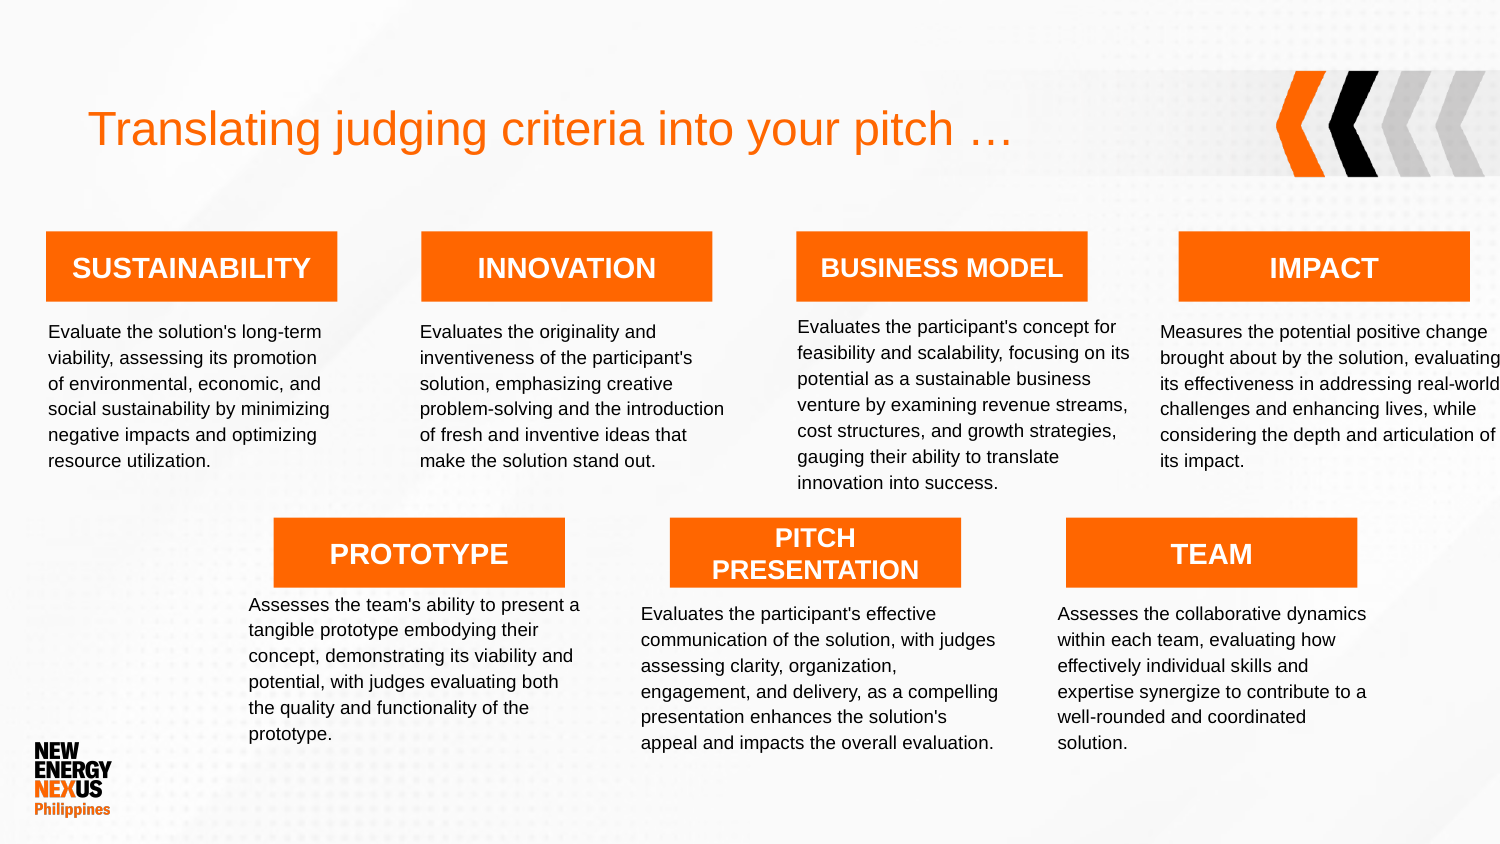

# Translating judging criteria into your pitch …
SUSTAINABILITY
INNOVATION
BUSINESS MODEL
IMPACT
Measures the potential positive change brought about by the solution, evaluating its effectiveness in addressing real-world challenges and enhancing lives, while considering the depth and articulation of its impact.
Evaluate the solution's long-term viability, assessing its promotion of environmental, economic, and social sustainability by minimizing negative impacts and optimizing resource utilization.
Evaluates the originality and inventiveness of the participant's solution, emphasizing creative problem-solving and the introduction of fresh and inventive ideas that make the solution stand out.
Evaluates the participant's concept for feasibility and scalability, focusing on its potential as a sustainable business venture by examining revenue streams, cost structures, and growth strategies, gauging their ability to translate innovation into success.
PROTOTYPE
PITCH PRESENTATION
TEAM
Assesses the team's ability to present a tangible prototype embodying their concept, demonstrating its viability and potential, with judges evaluating both the quality and functionality of the prototype.
Evaluates the participant's effective communication of the solution, with judges assessing clarity, organization, engagement, and delivery, as a compelling presentation enhances the solution's appeal and impacts the overall evaluation.
Assesses the collaborative dynamics within each team, evaluating how effectively individual skills and expertise synergize to contribute to a well-rounded and coordinated solution.